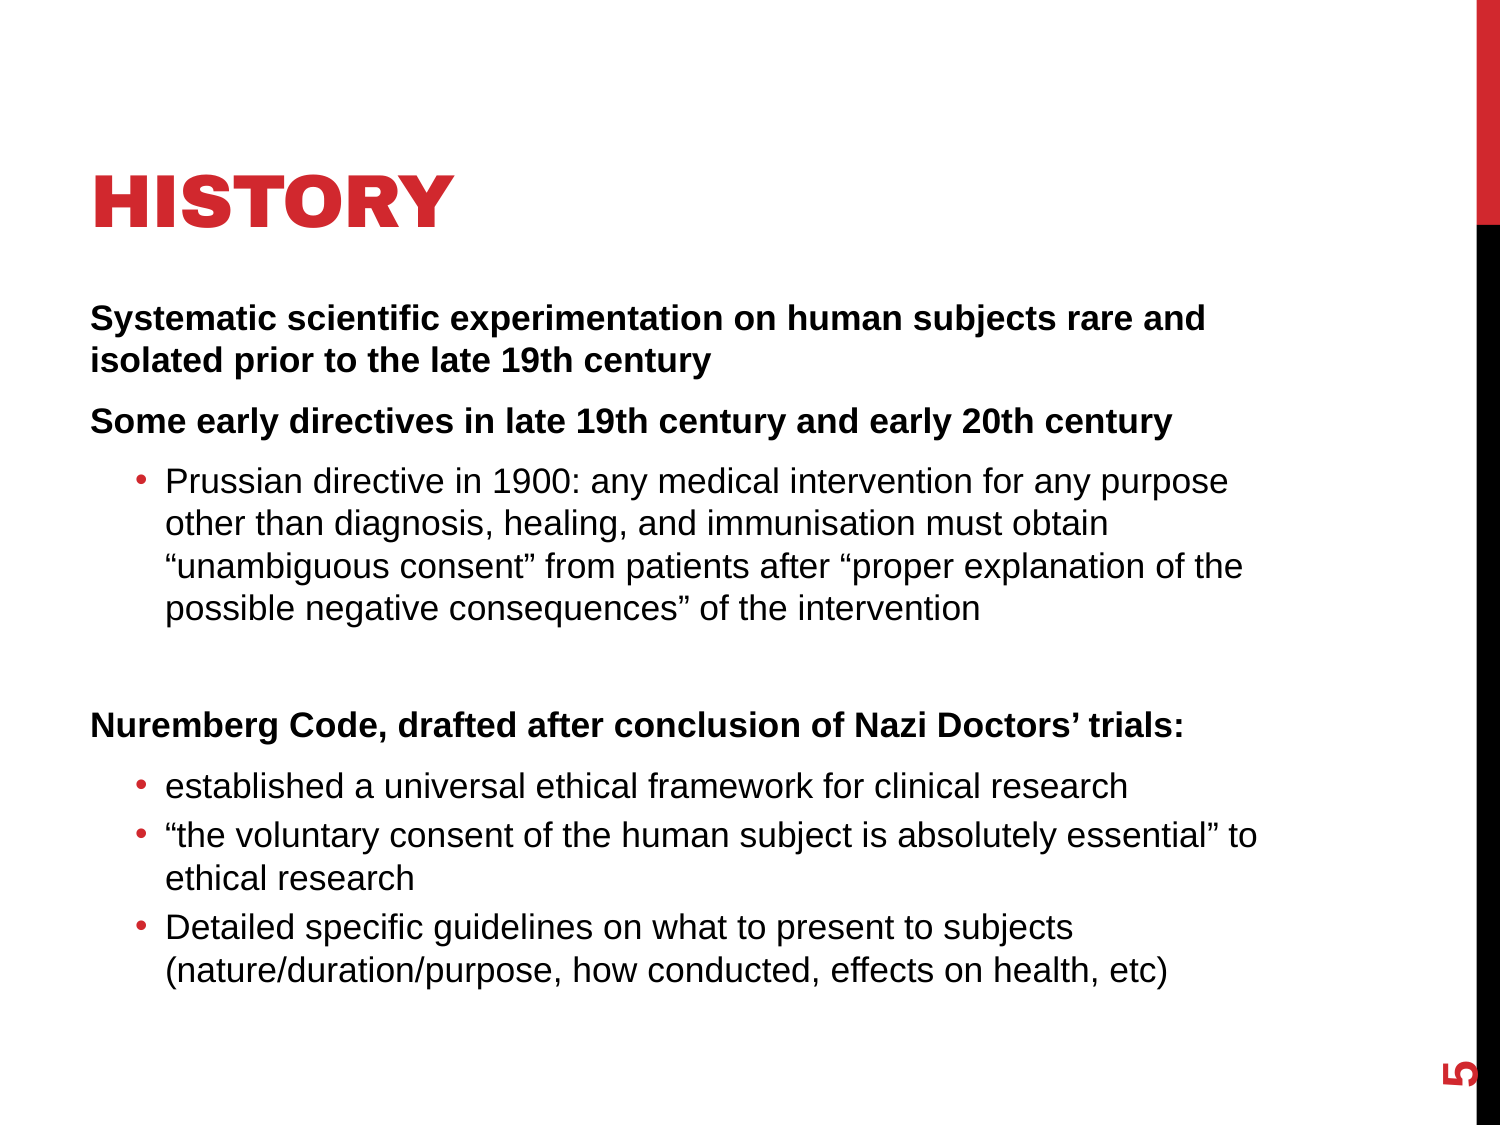

# History
Systematic scientific experimentation on human subjects rare and isolated prior to the late 19th century
Some early directives in late 19th century and early 20th century
Prussian directive in 1900: any medical intervention for any purpose other than diagnosis, healing, and immunisation must obtain “unambiguous consent” from patients after “proper explanation of the possible negative consequences” of the intervention

Nuremberg Code, drafted after conclusion of Nazi Doctors’ trials:
established a universal ethical framework for clinical research
“the voluntary consent of the human subject is absolutely essential” to ethical research
Detailed specific guidelines on what to present to subjects (nature/duration/purpose, how conducted, effects on health, etc)

5